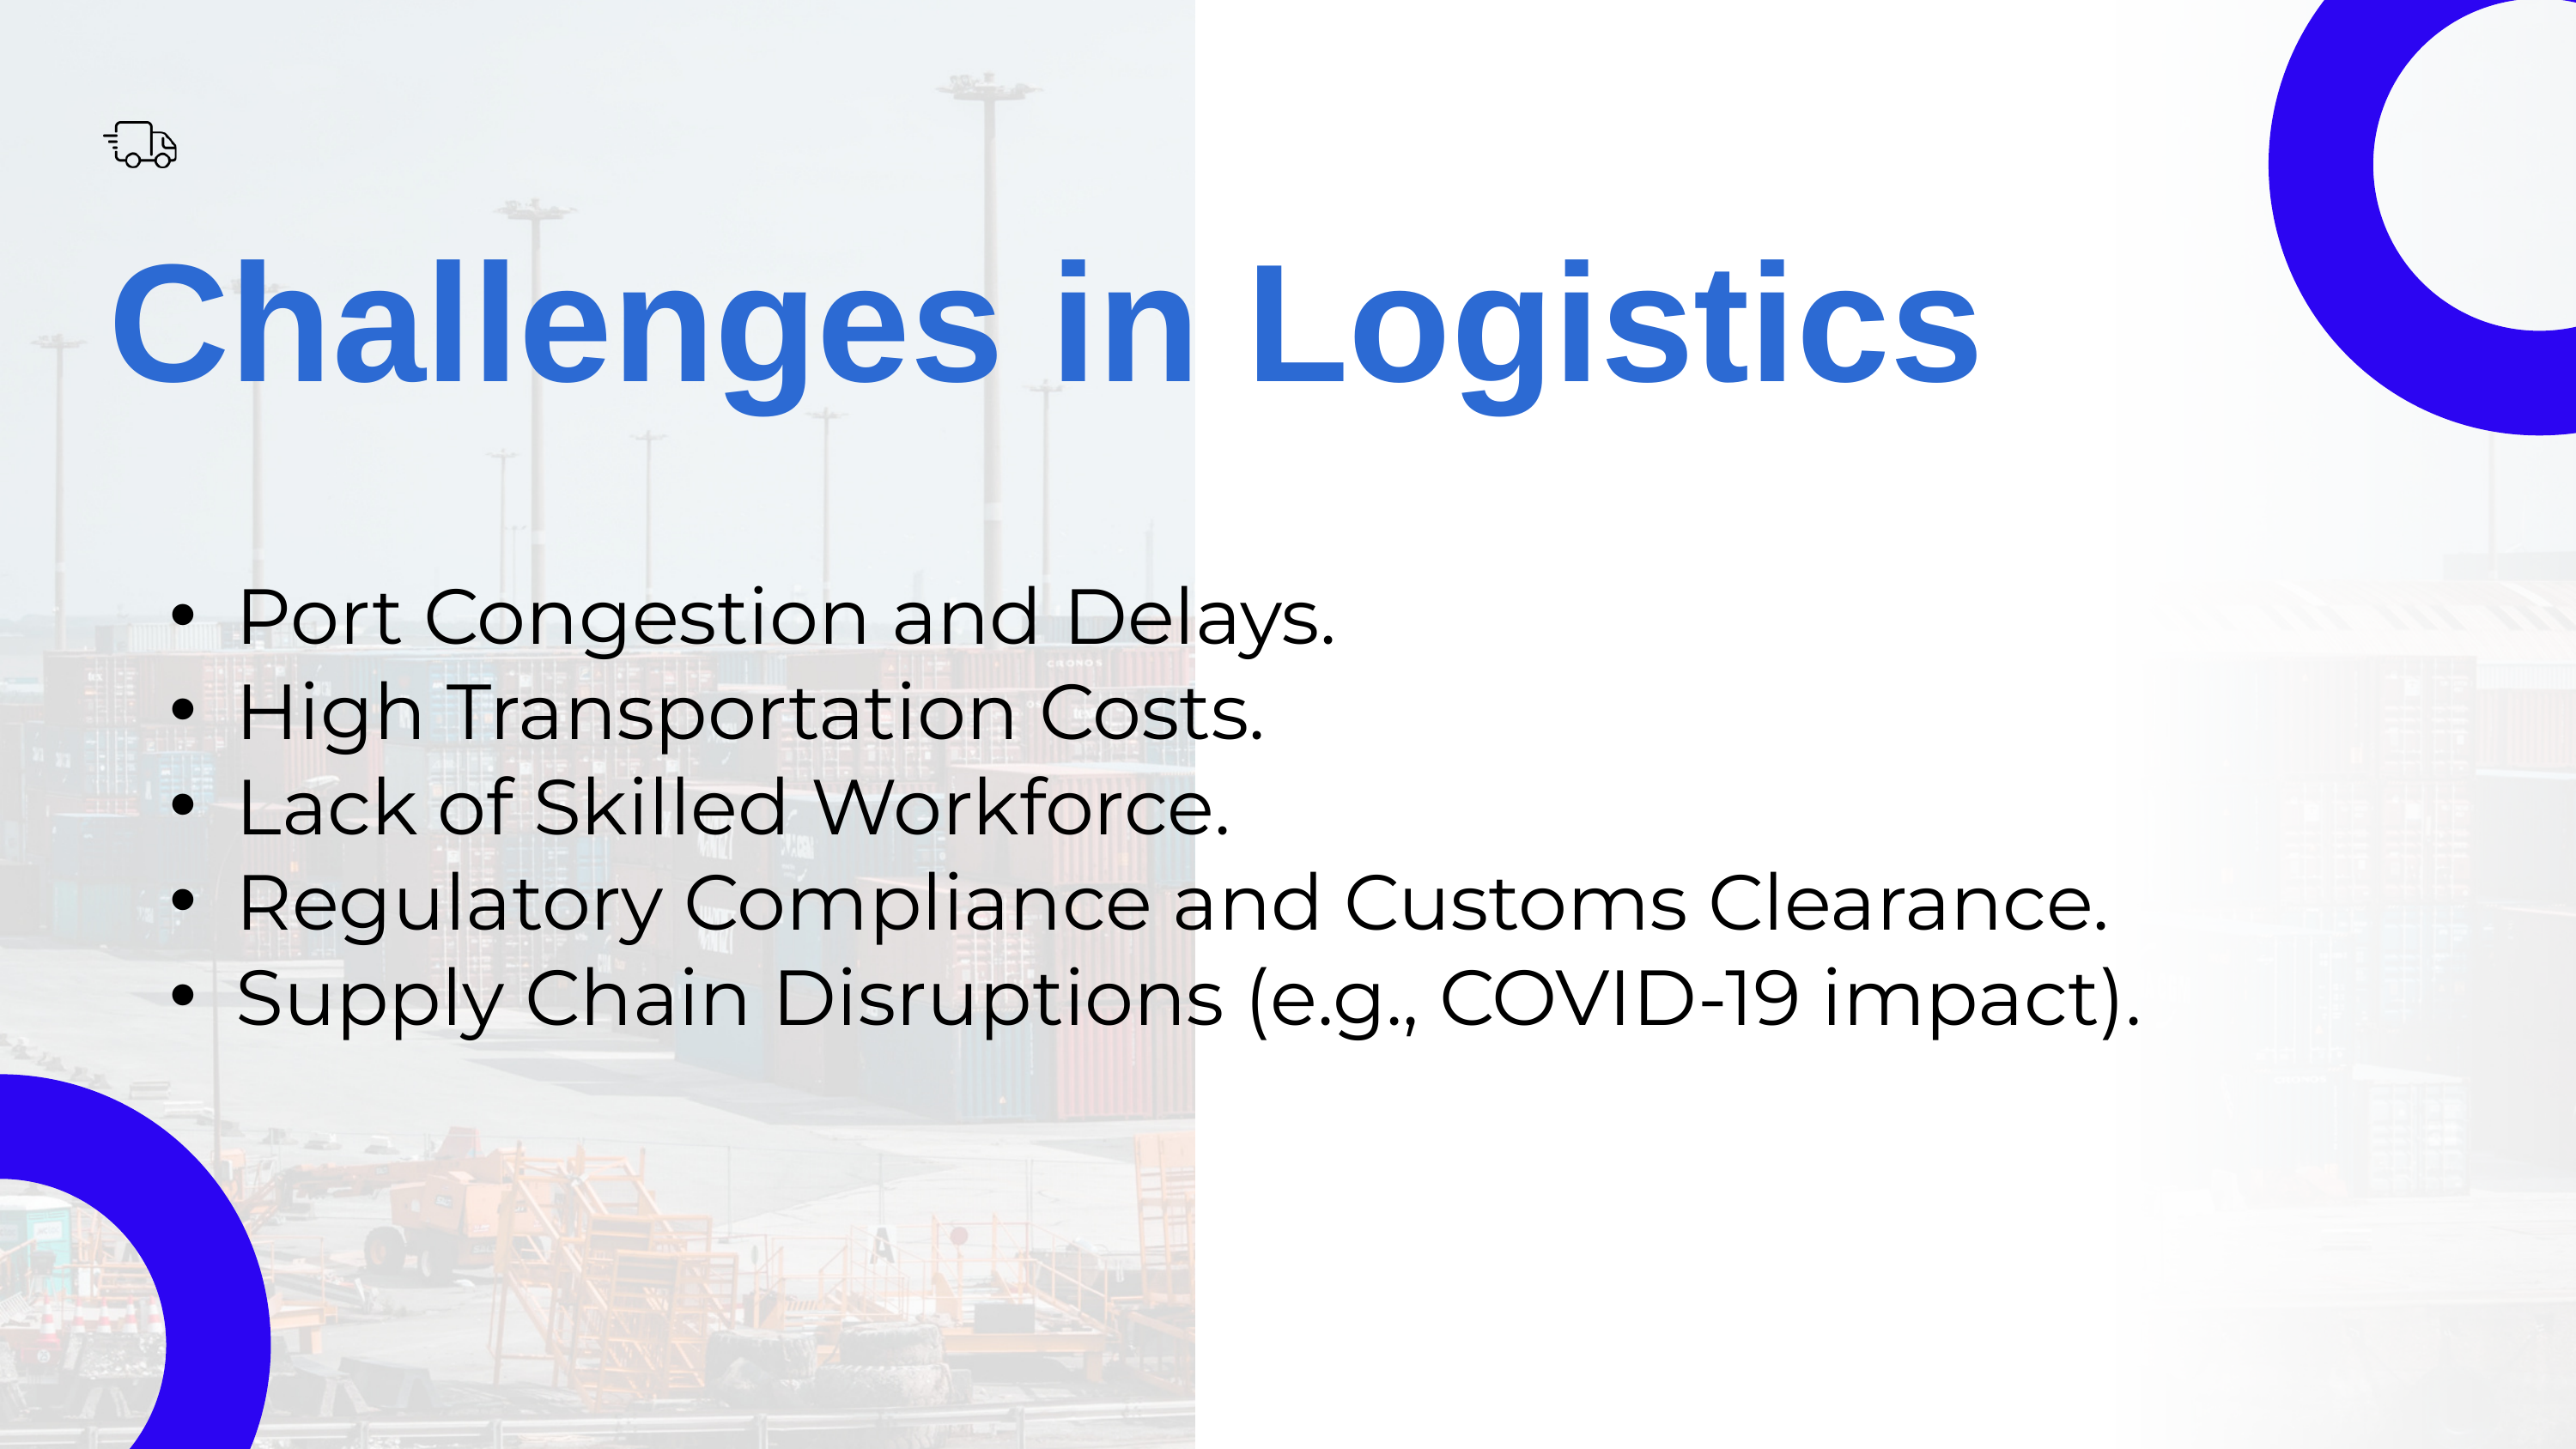

Challenges in Logistics
Port Congestion and Delays.
High Transportation Costs.
Lack of Skilled Workforce.
Regulatory Compliance and Customs Clearance.
Supply Chain Disruptions (e.g., COVID-19 impact).